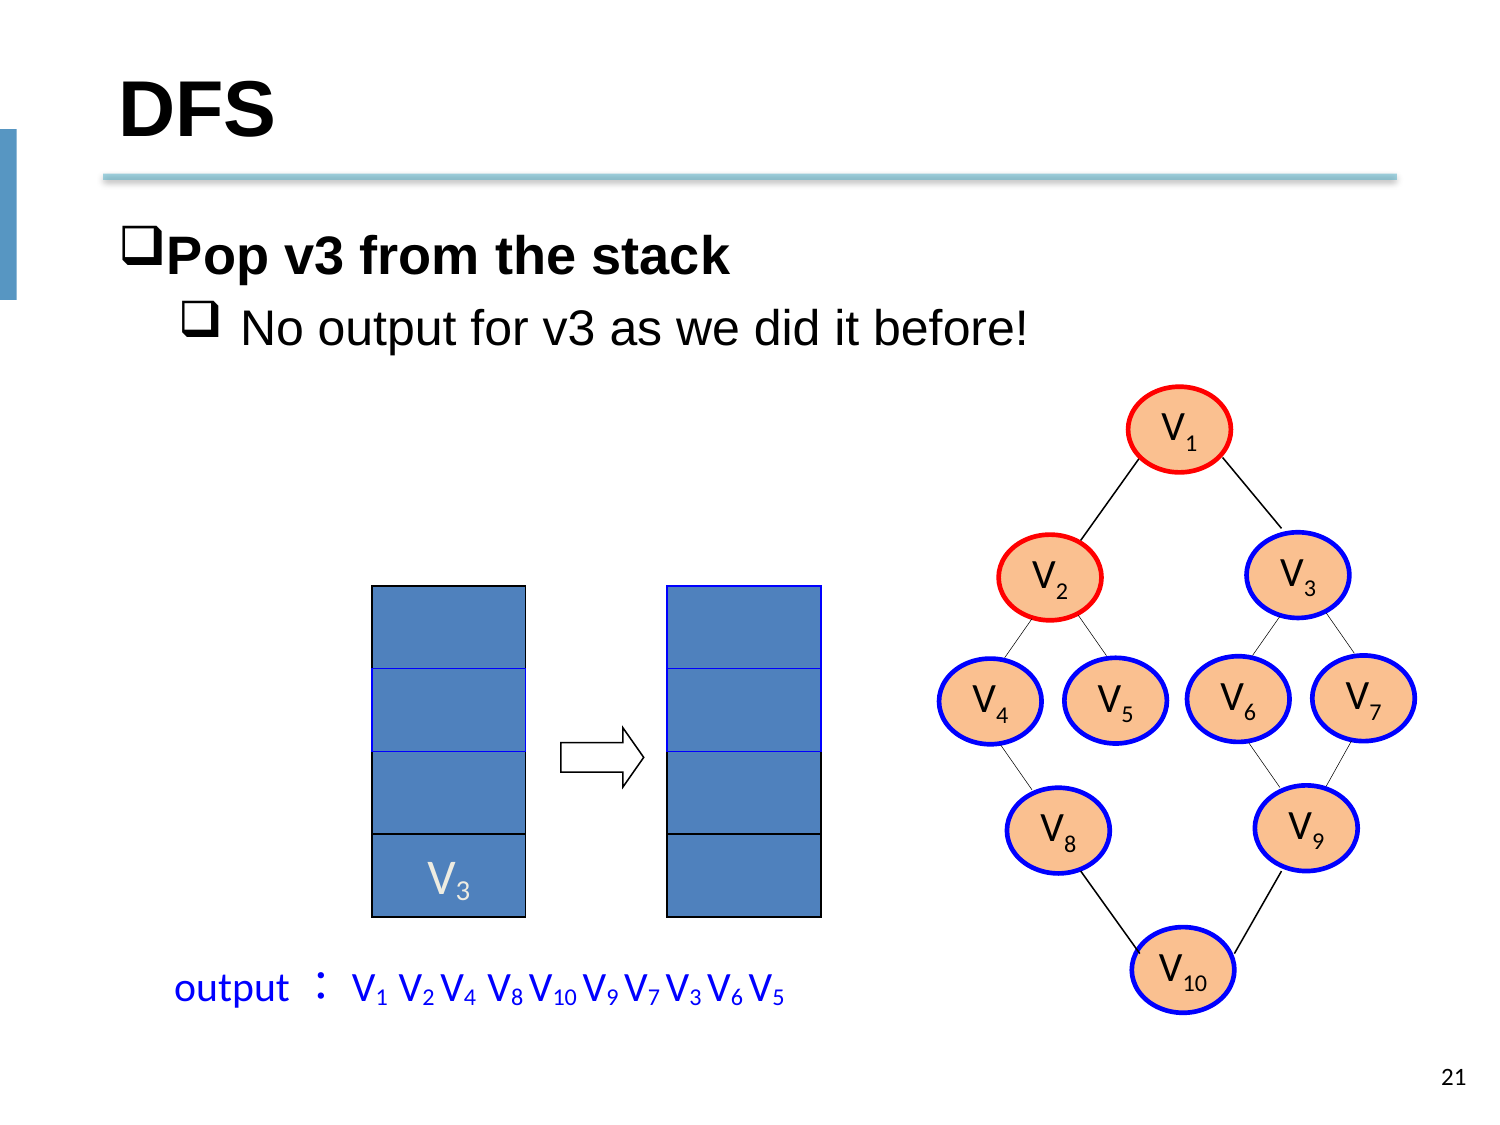

# DFS
Pop v3 from the stack
No output for v3 as we did it before!
V1

V3
V2

V7
V6
V5
V4

V9
V8
V3

V10
output：V1  V2 V4  V8 V10 V9 V7 V3 V6 V5
21